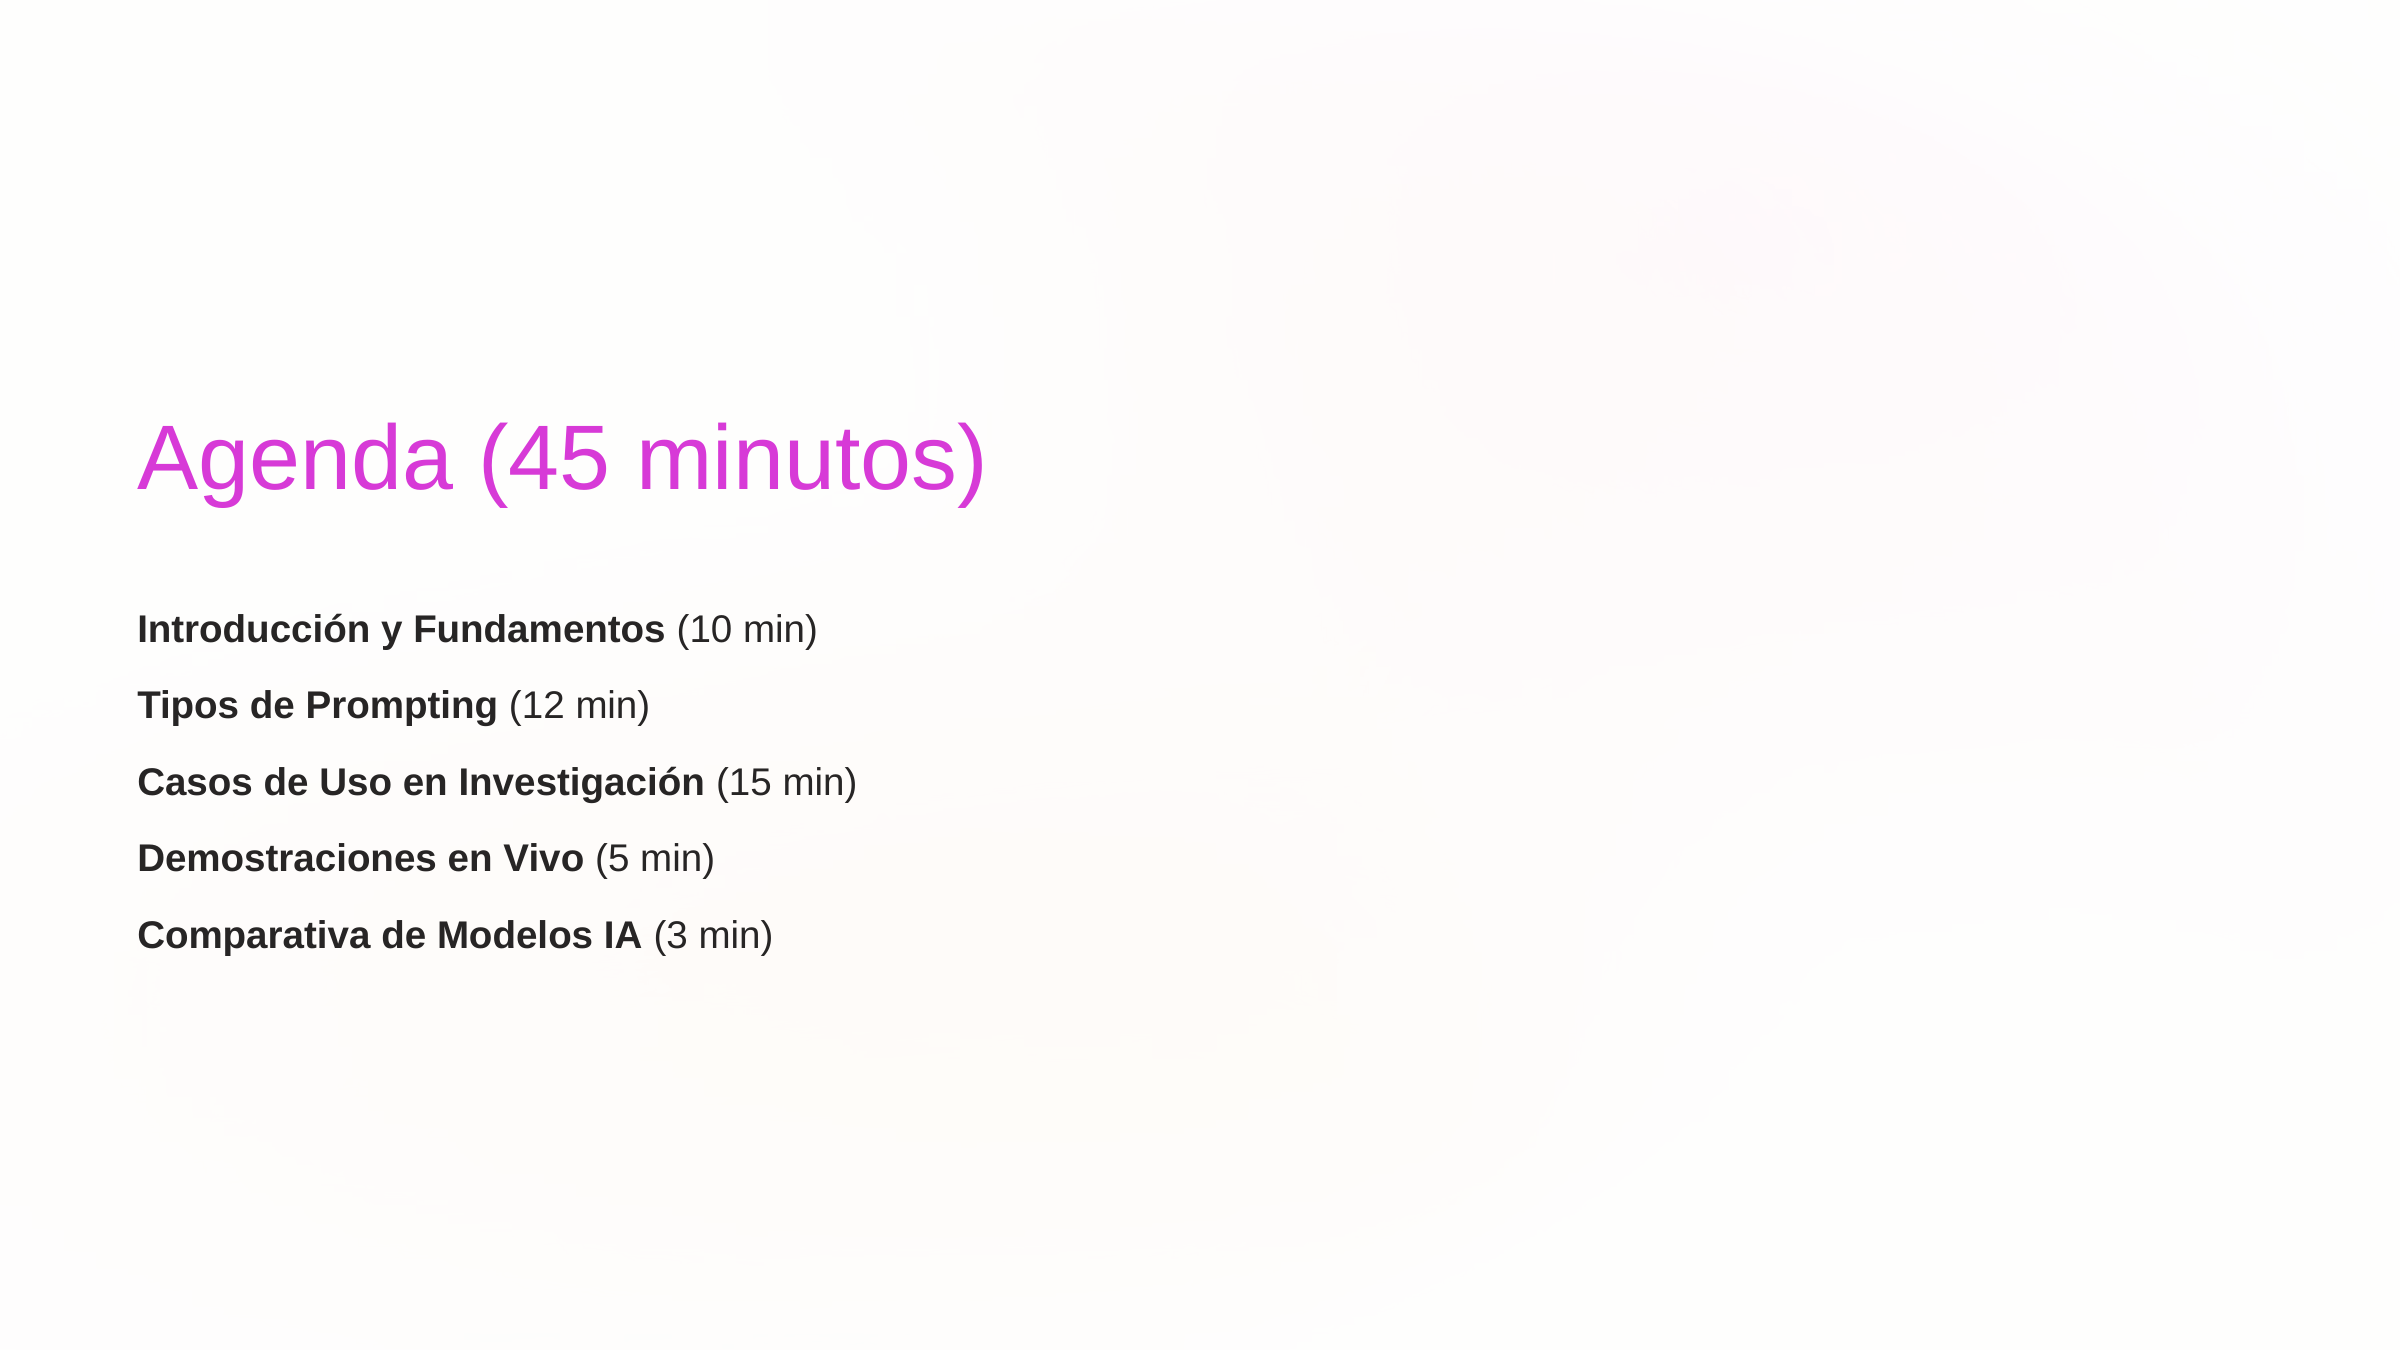

Agenda (45 minutos)
Introducción y Fundamentos (10 min)
Tipos de Prompting (12 min)
Casos de Uso en Investigación (15 min)
Demostraciones en Vivo (5 min)
Comparativa de Modelos IA (3 min)